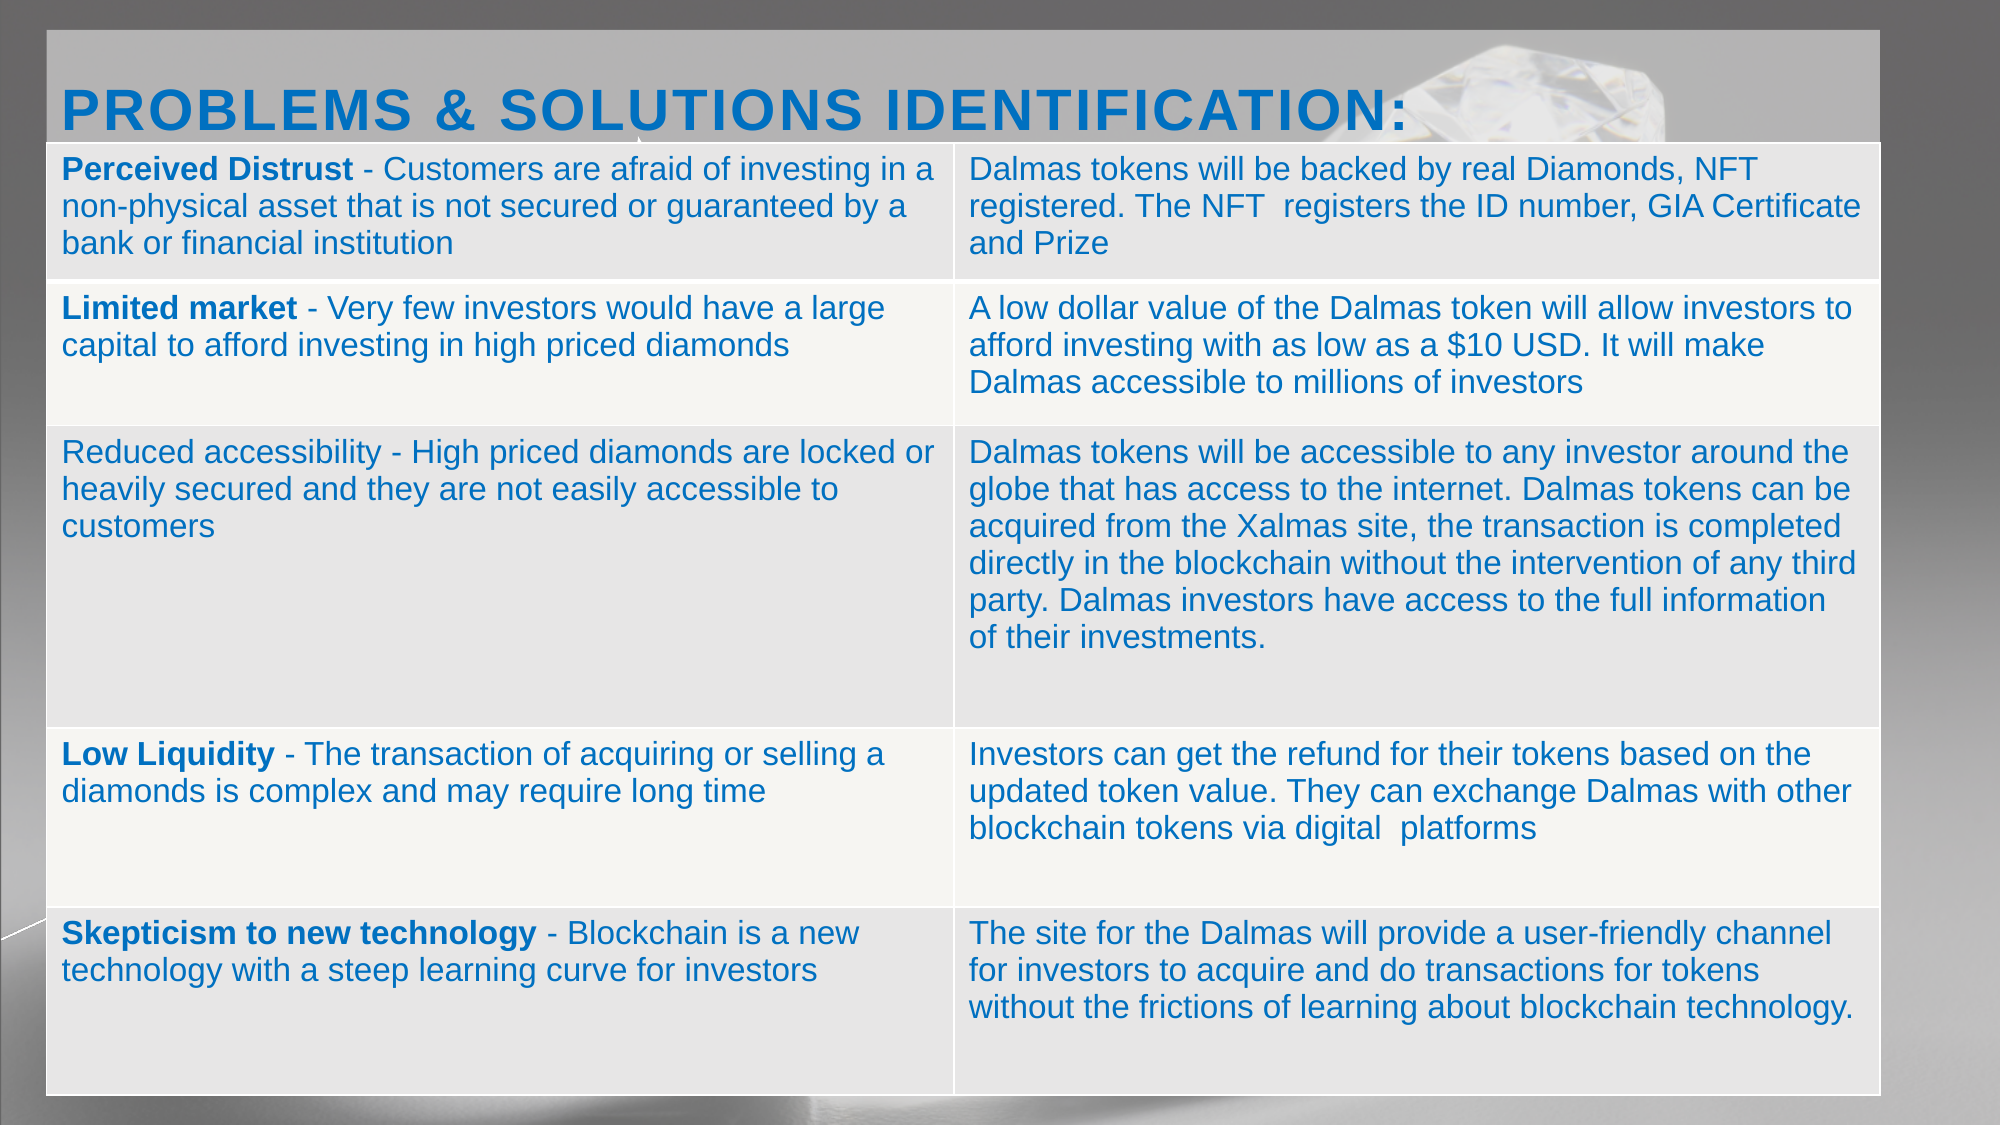

Problems & Solutions Identification:

| Perceived Distrust - Customers are afraid of investing in a non-physical asset that is not secured or guaranteed by a bank or financial institution | Dalmas tokens will be backed by real Diamonds, NFT registered. The NFT registers the ID number, GIA Certificate and Prize |
| --- | --- |
| Limited market - Very few investors would have a large capital to afford investing in high priced diamonds | A low dollar value of the Dalmas token will allow investors to afford investing with as low as a $10 USD. It will make Dalmas accessible to millions of investors |
| Reduced accessibility - High priced diamonds are locked or heavily secured and they are not easily accessible to customers | Dalmas tokens will be accessible to any investor around the globe that has access to the internet. Dalmas tokens can be acquired from the Xalmas site, the transaction is completed directly in the blockchain without the intervention of any third party. Dalmas investors have access to the full information of their investments. |
| Low Liquidity - The transaction of acquiring or selling a diamonds is complex and may require long time | Investors can get the refund for their tokens based on the updated token value. They can exchange Dalmas with other blockchain tokens via digital platforms |
| Skepticism to new technology - Blockchain is a new technology with a steep learning curve for investors | The site for the Dalmas will provide a user-friendly channel for investors to acquire and do transactions for tokens without the frictions of learning about blockchain technology. |